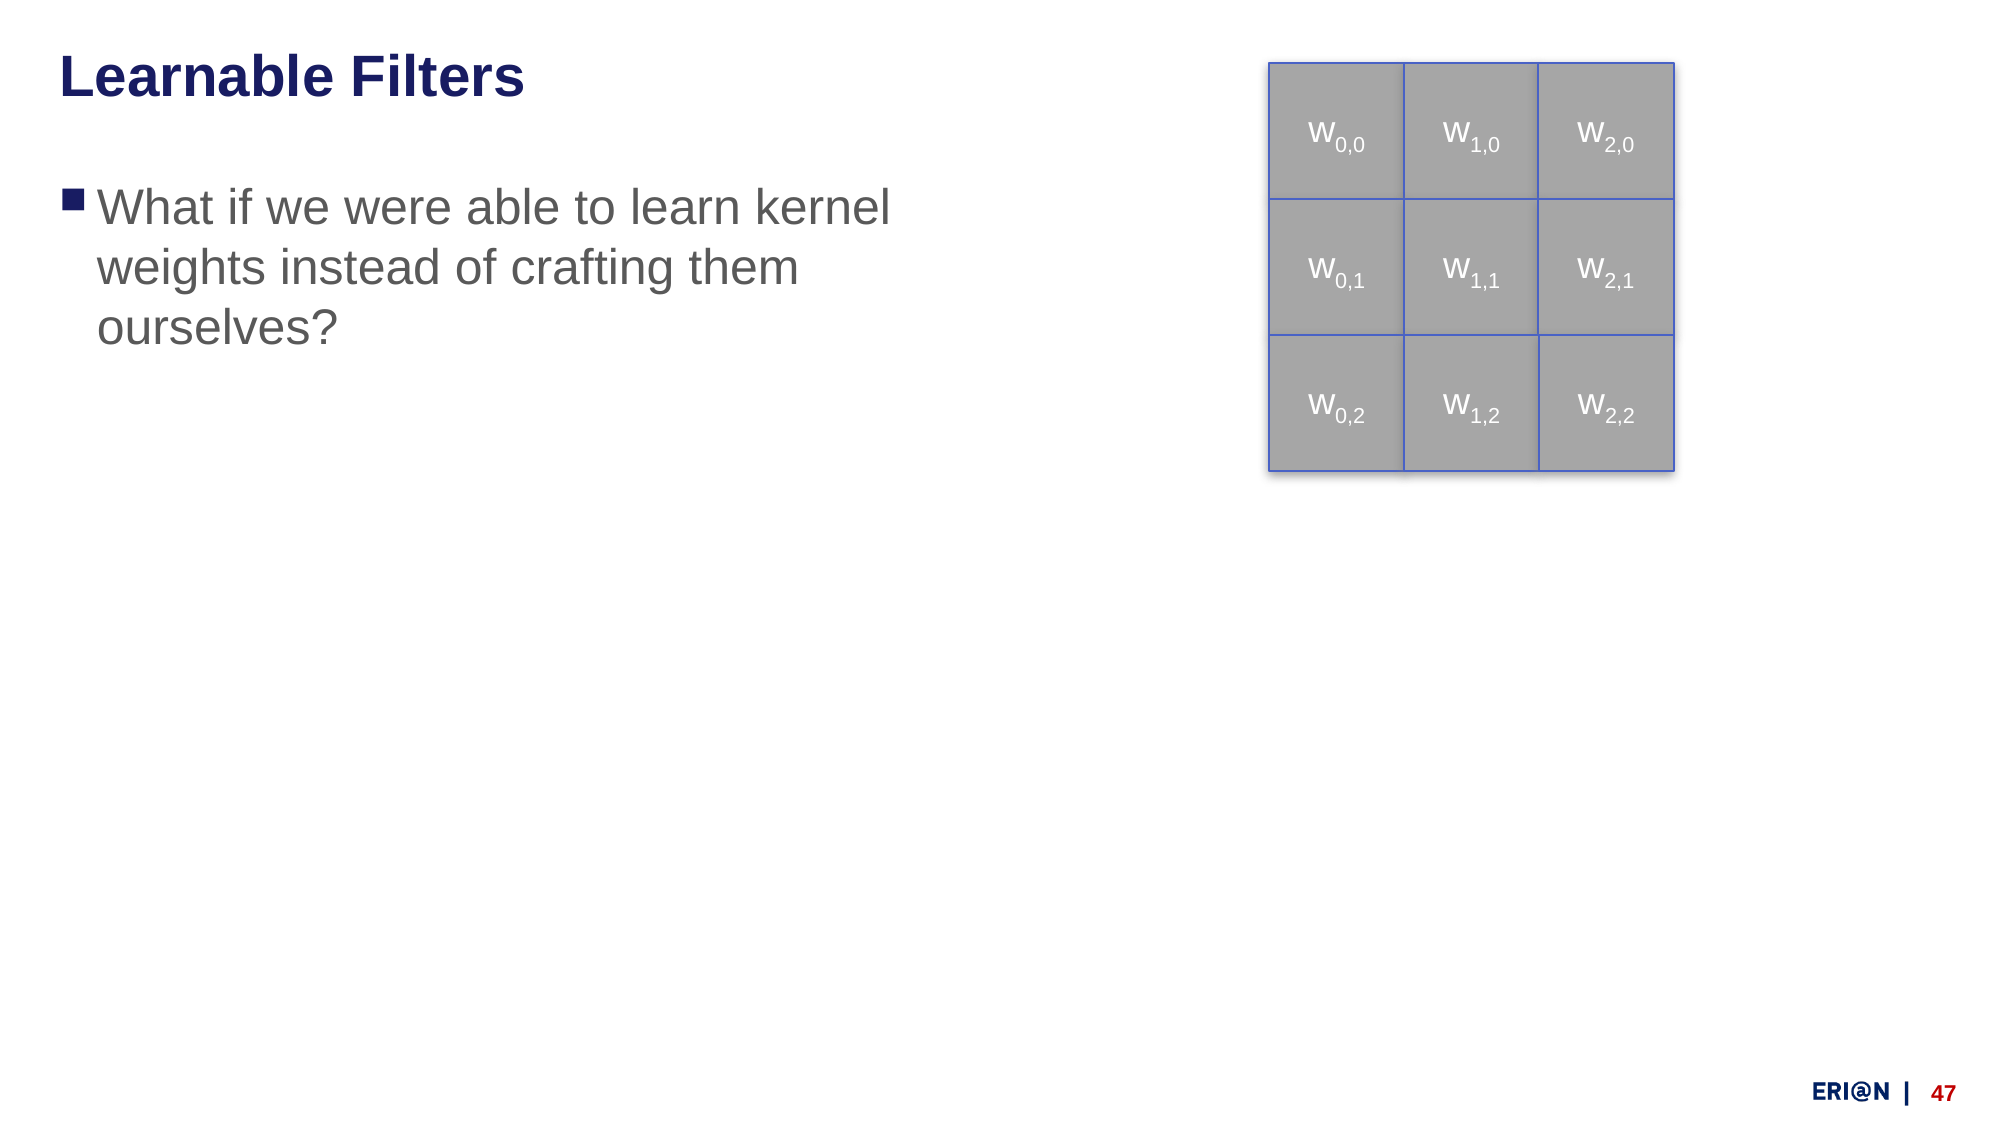

# Learnable Filters
w0,0
w1,0
w2,0
What if we were able to learn kernel weights instead of crafting them ourselves?
w0,1
w1,1
w2,1
w0,2
w1,2
w2,2